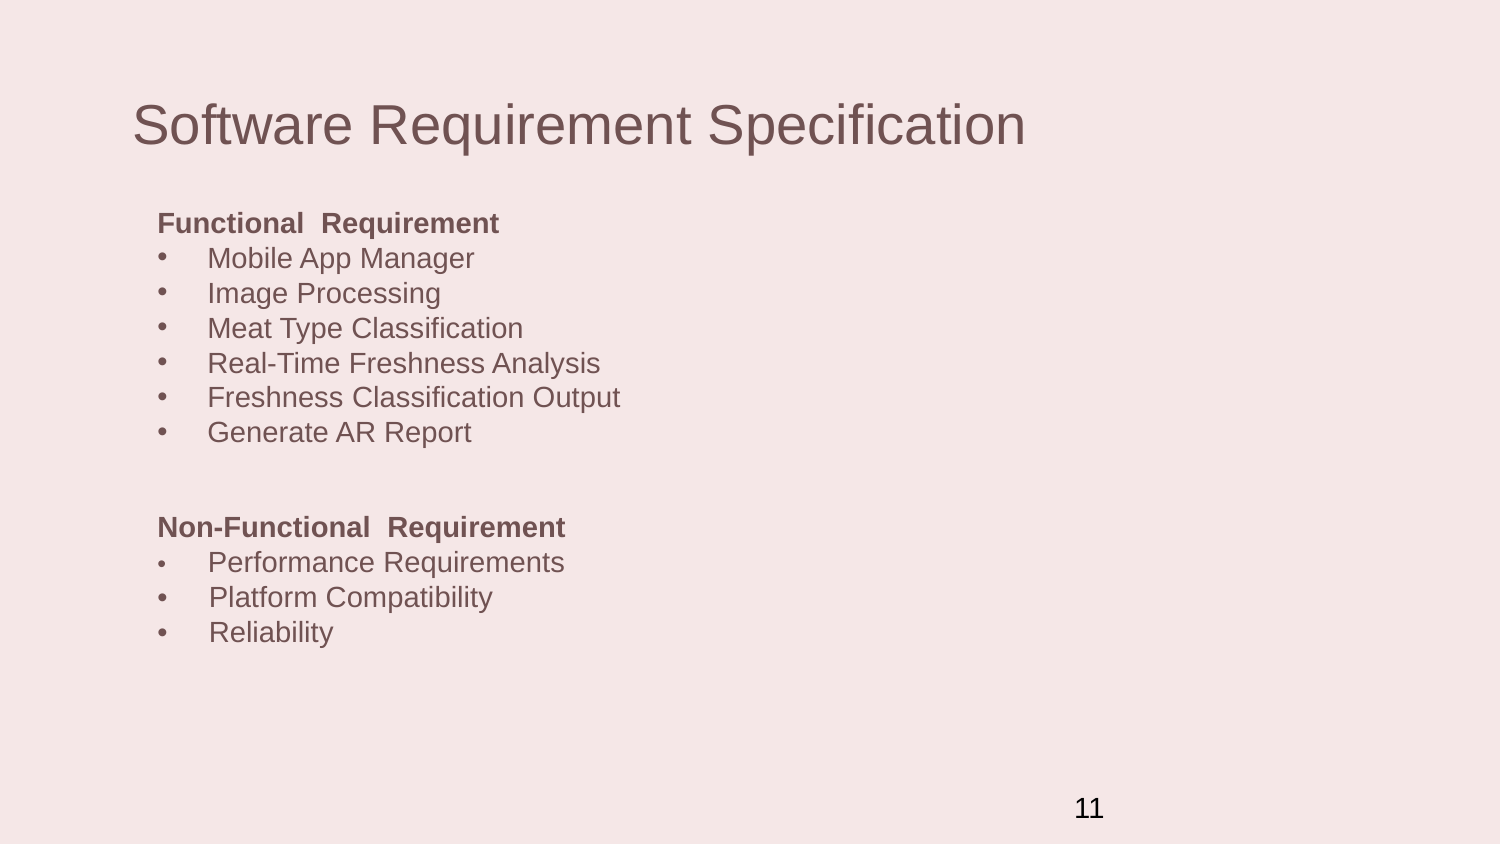

# Software Requirement Specification
Functional  Requirement
Mobile App Manager
Image Processing
Meat Type Classification
Real-Time Freshness Analysis
Freshness Classification Output
Generate AR Report

Non-Functional  Requirement
•      Performance Requirements
•     Platform Compatibility
•     Reliability

11